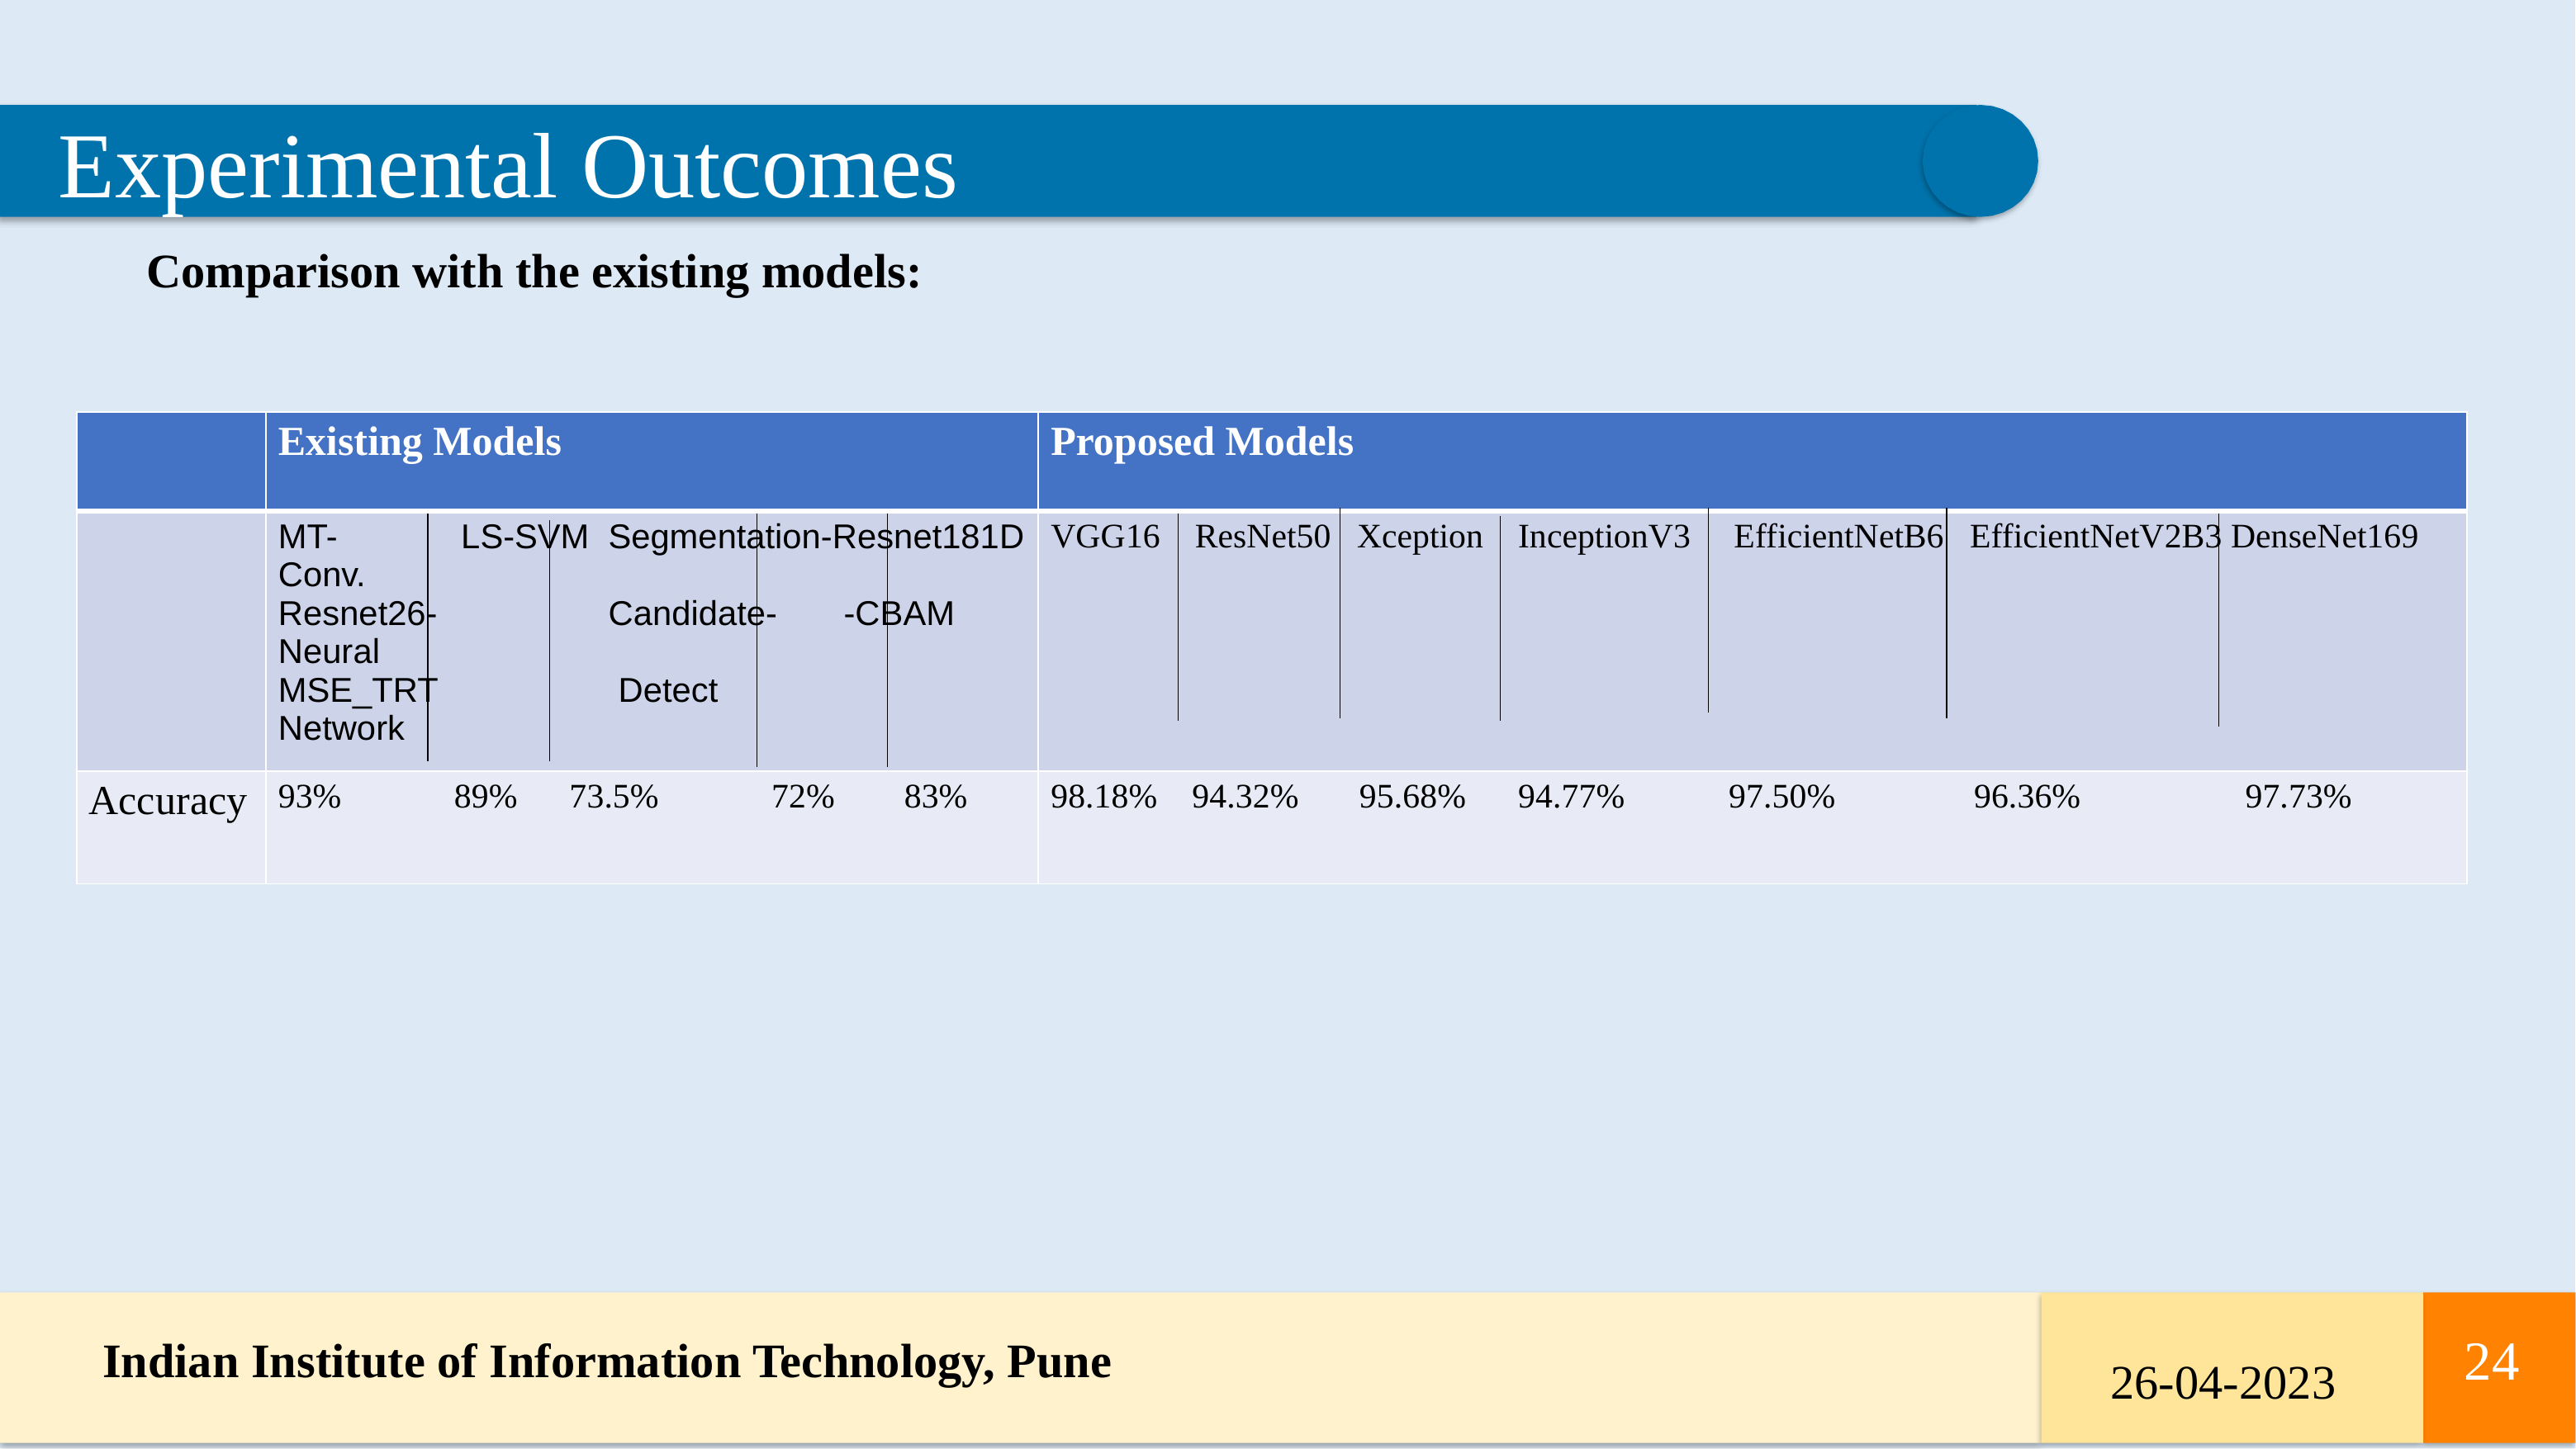

Experimental Outcomes

Comparison with the existing models:
|  | Existing Models | Proposed Models |
| --- | --- | --- |
|  | MT- LS-SVM Segmentation-Resnet181D Conv. Resnet26- Candidate- -CBAM Neural MSE\_TRT Detect Network | VGG16 ResNet50 Xception InceptionV3 EfficientNetB6 EfficientNetV2B3 DenseNet169 |
| Accuracy | 93% 89% 73.5% 72% 83% | 98.18% 94.32% 95.68% 94.77% 97.50% 96.36% 97.73% |

Indian Institute of Information Technology, Pune

24
24
26-04-2023